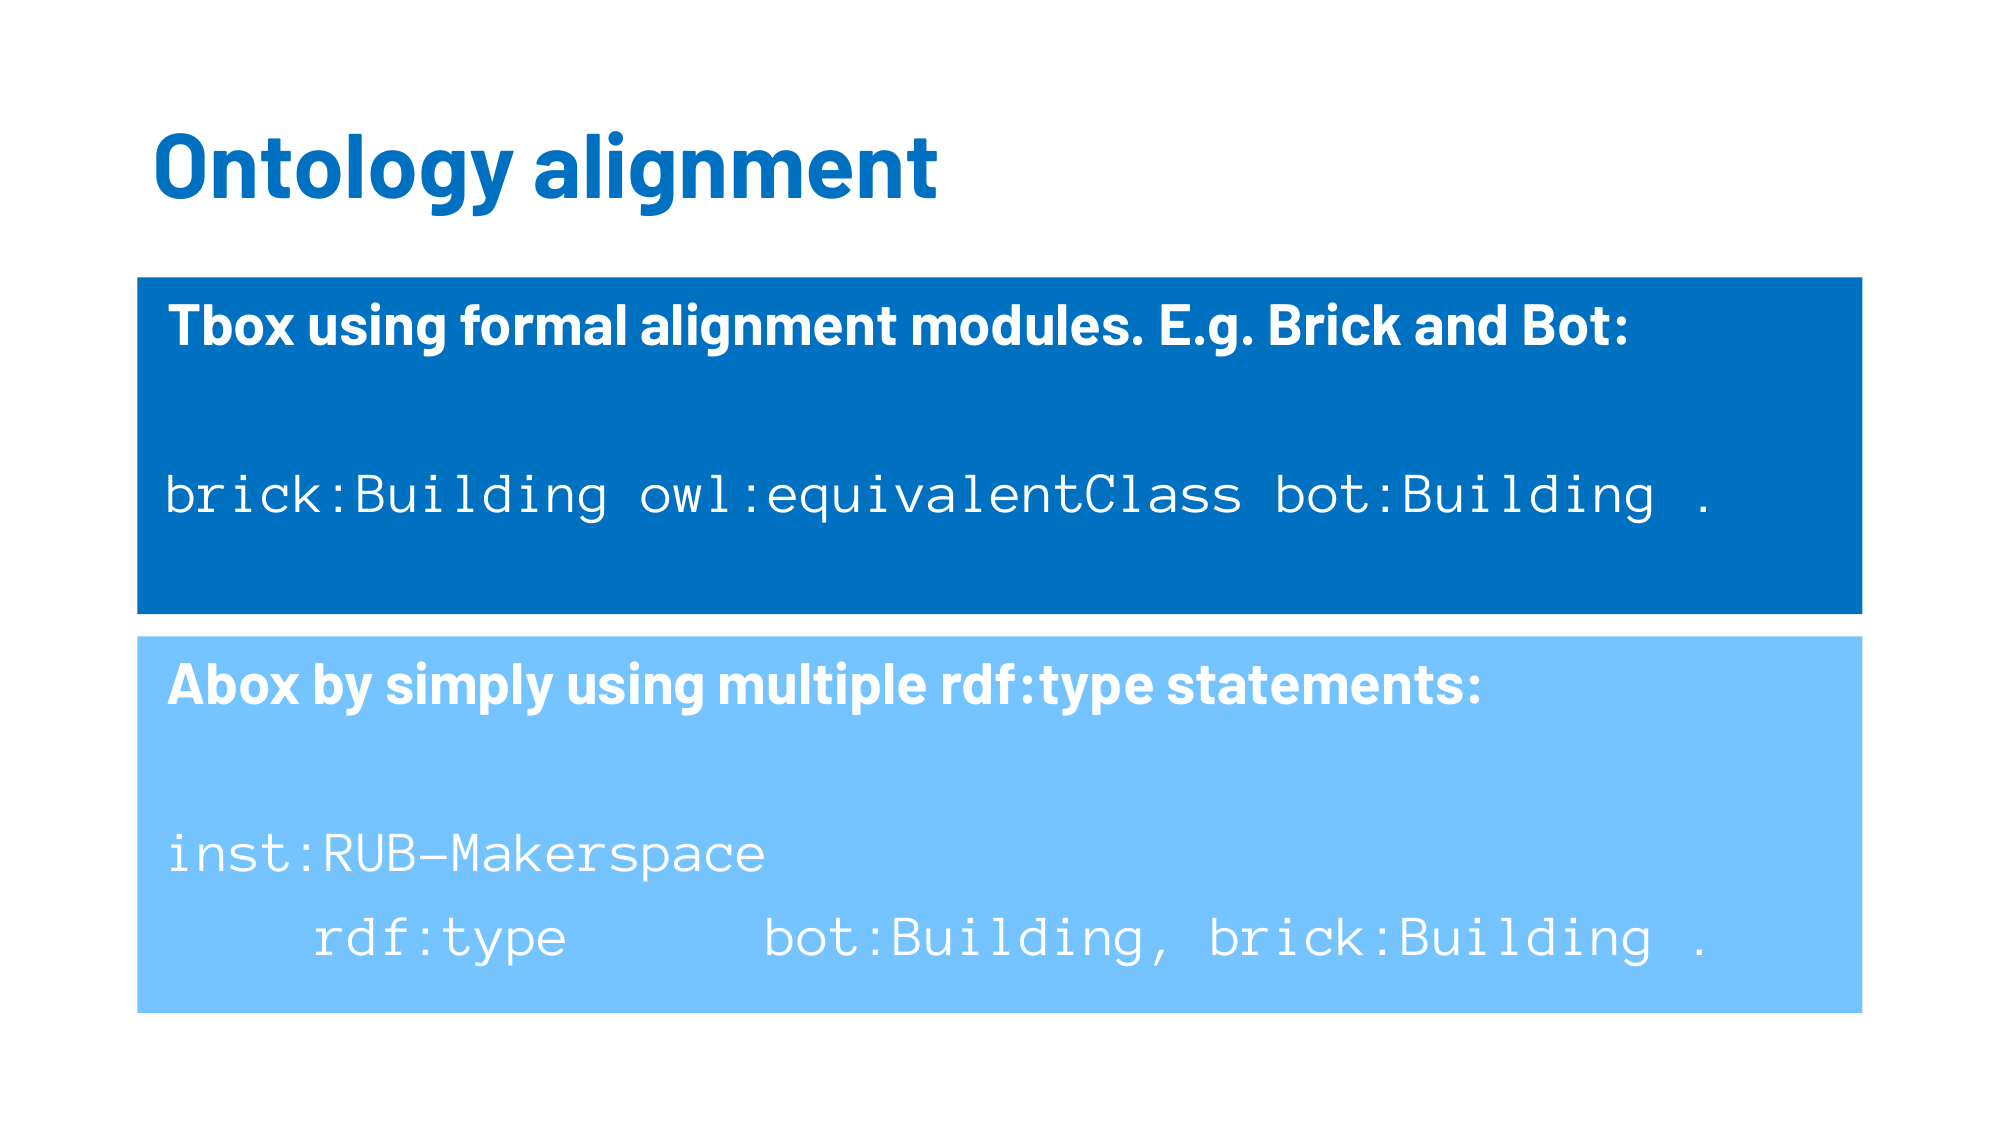

# Ontology alignment
Tbox using formal alignment modules. E.g. Brick and Bot:

brick:Building owl:equivalentClass bot:Building .
Abox by simply using multiple rdf:type statements:

inst:RUB-Makerspace
	rdf:type		bot:Building, brick:Building .